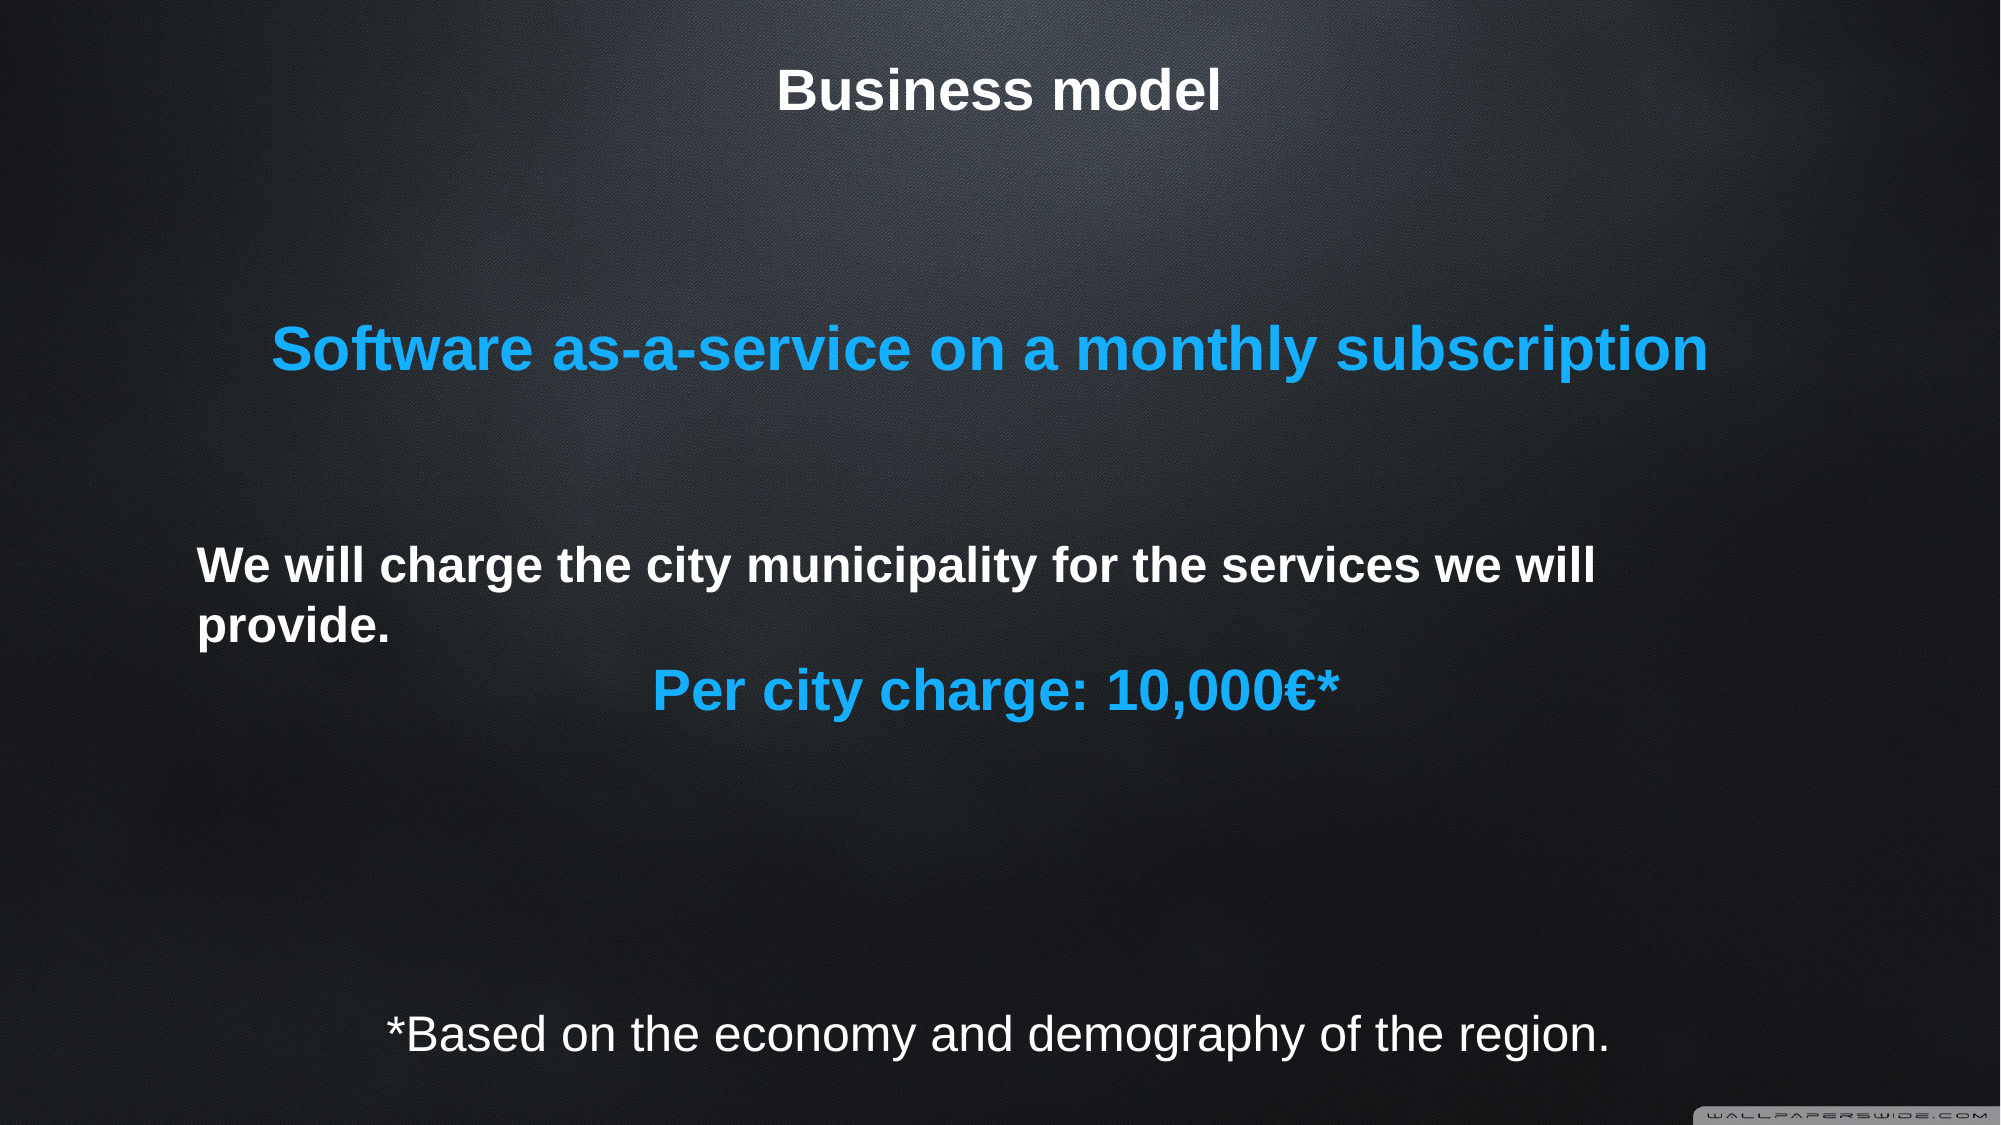

Business model
Software as-a-service on a monthly subscription
We will charge the city municipality for the services we will provide.
Per city charge: 10,000€*
*Based on the economy and demography of the region.